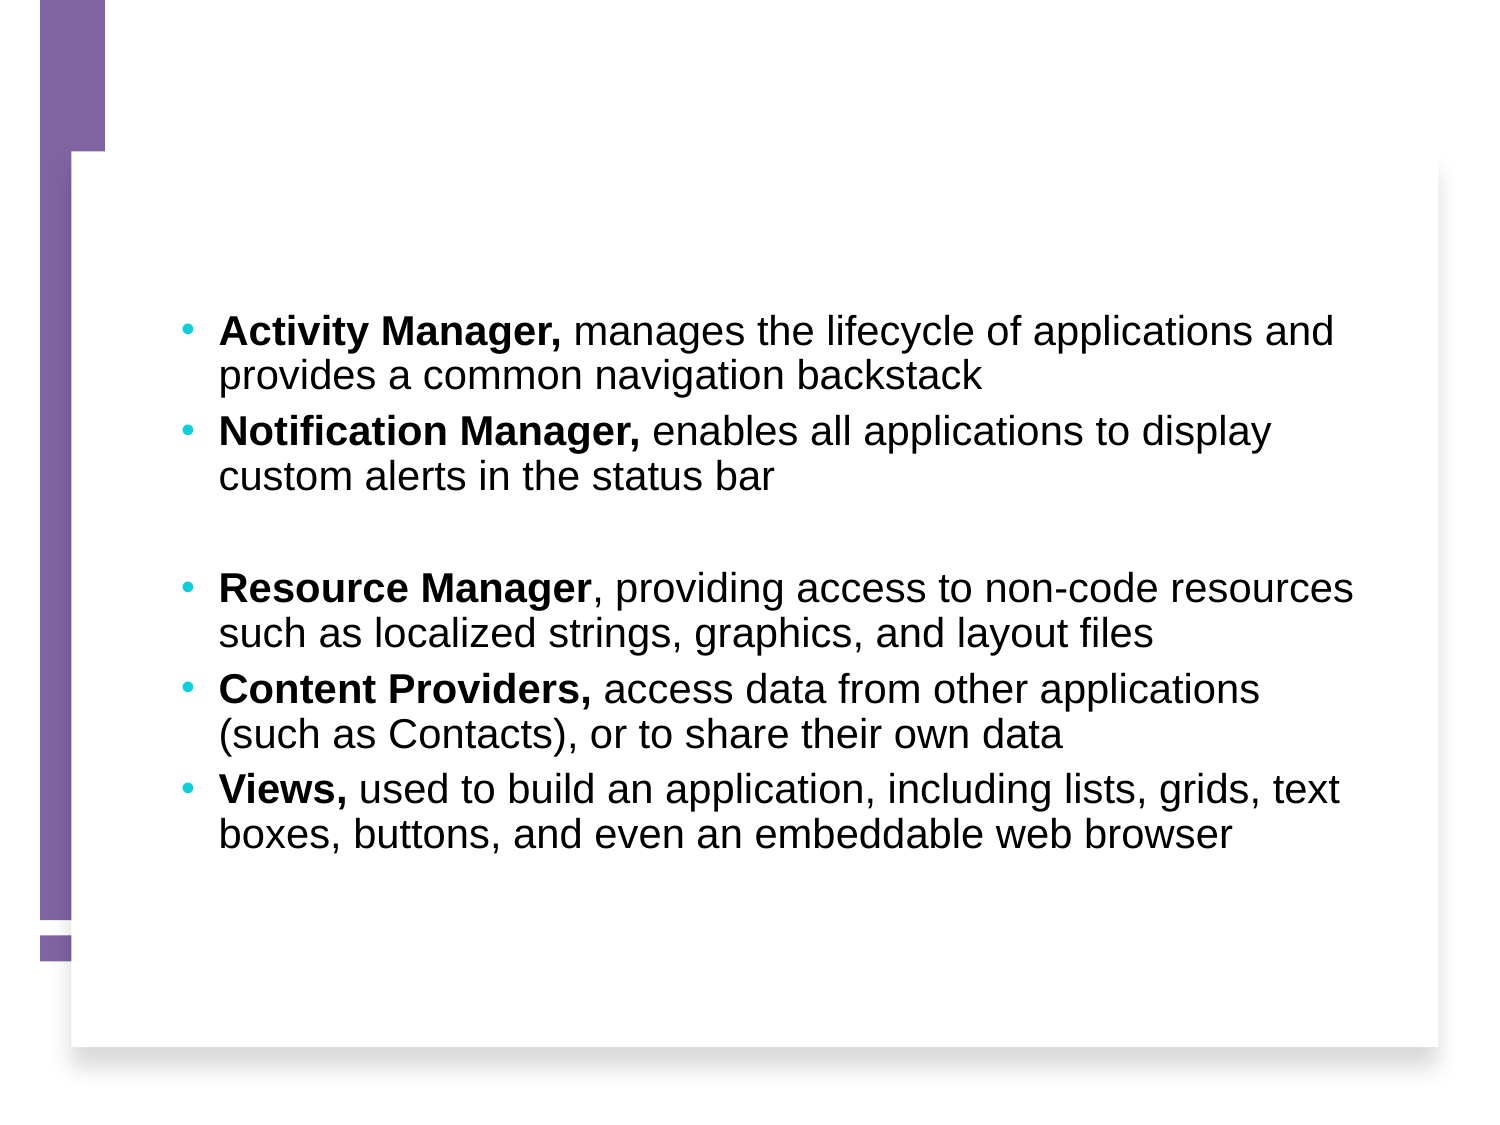

Activity Manager, manages the lifecycle of applications and provides a common navigation backstack
Notification Manager, enables all applications to display custom alerts in the status bar

Resource Manager, providing access to non-code resources such as localized strings, graphics, and layout files
Content Providers, access data from other applications (such as Contacts), or to share their own data
Views, used to build an application, including lists, grids, text boxes, buttons, and even an embeddable web browser